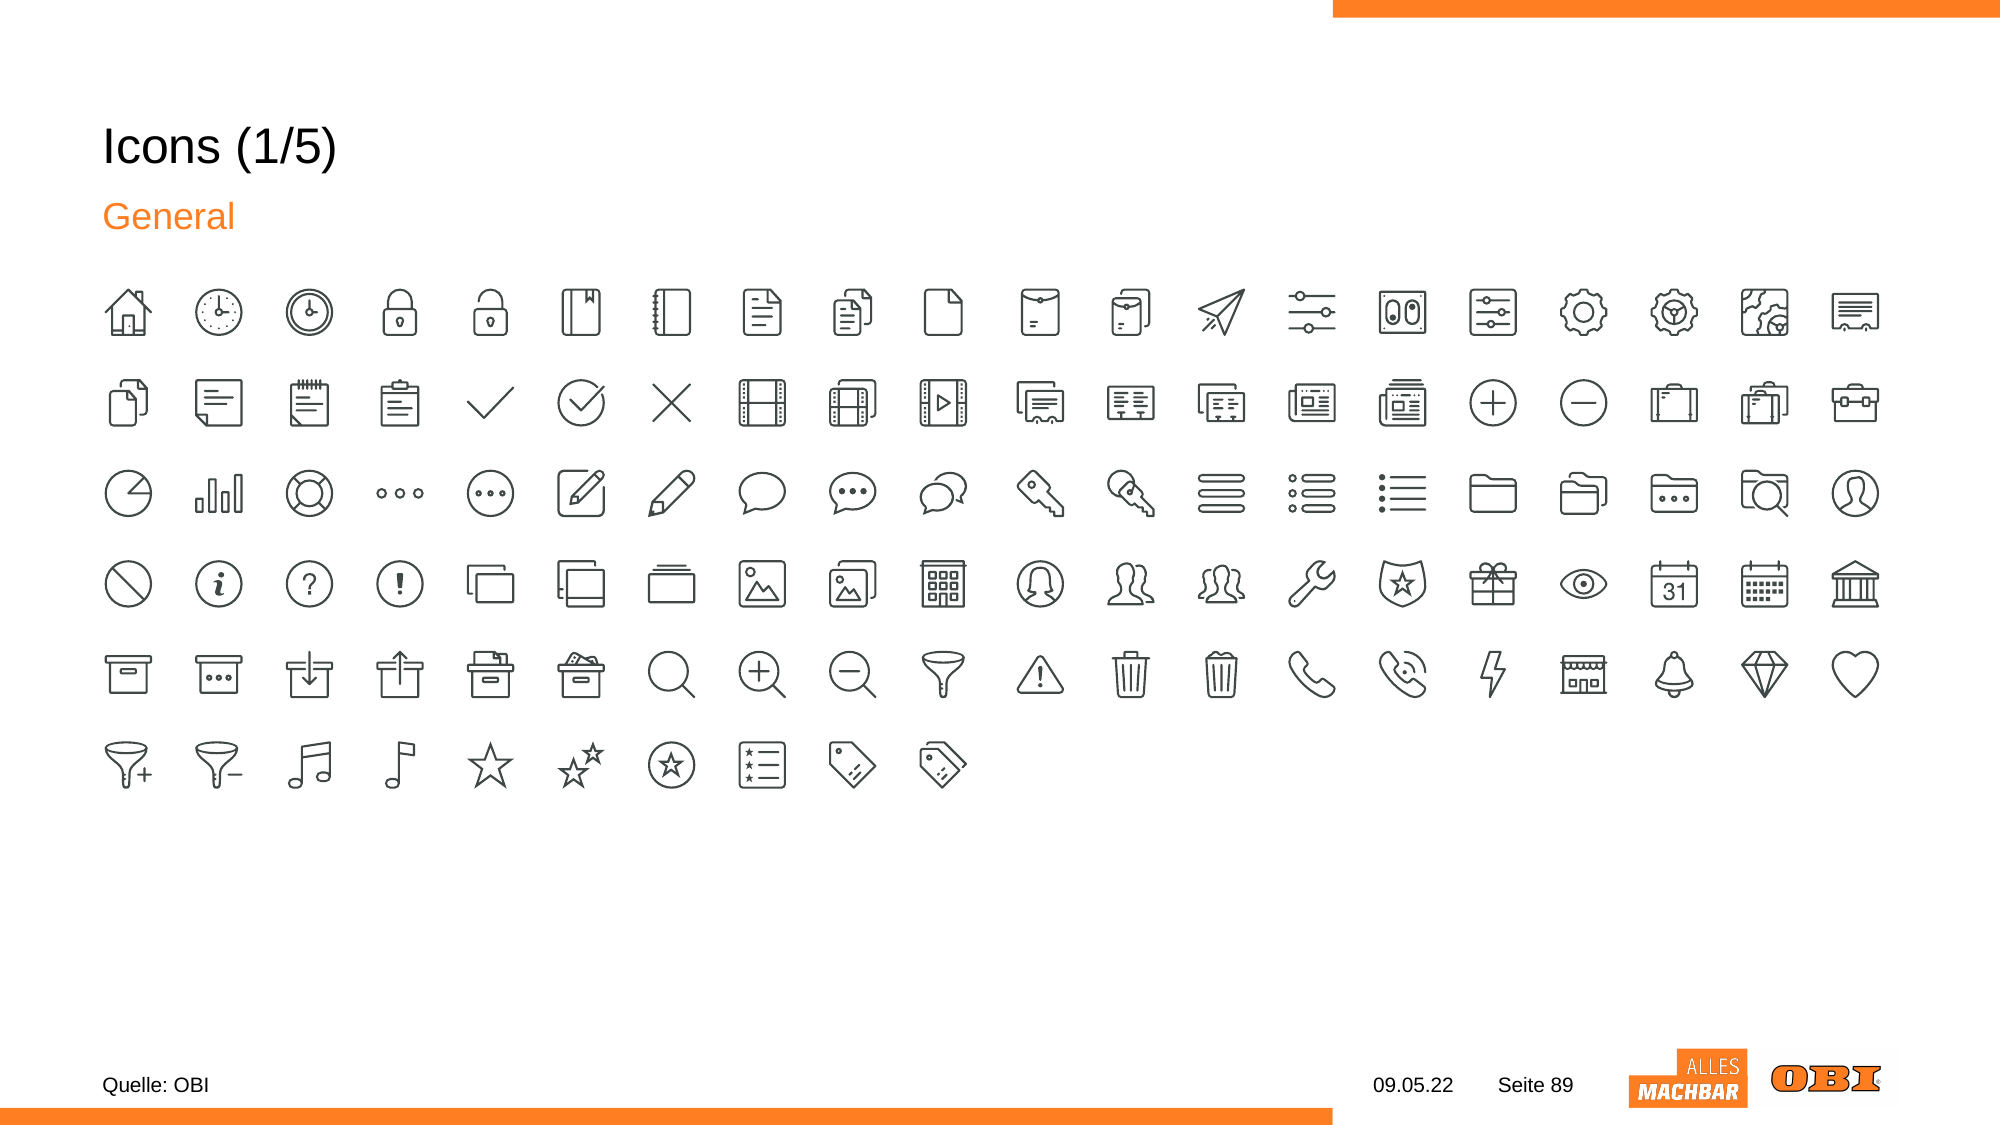

# Icons (1/5)
General

Quelle: OBI
09.05.22
Seite 89